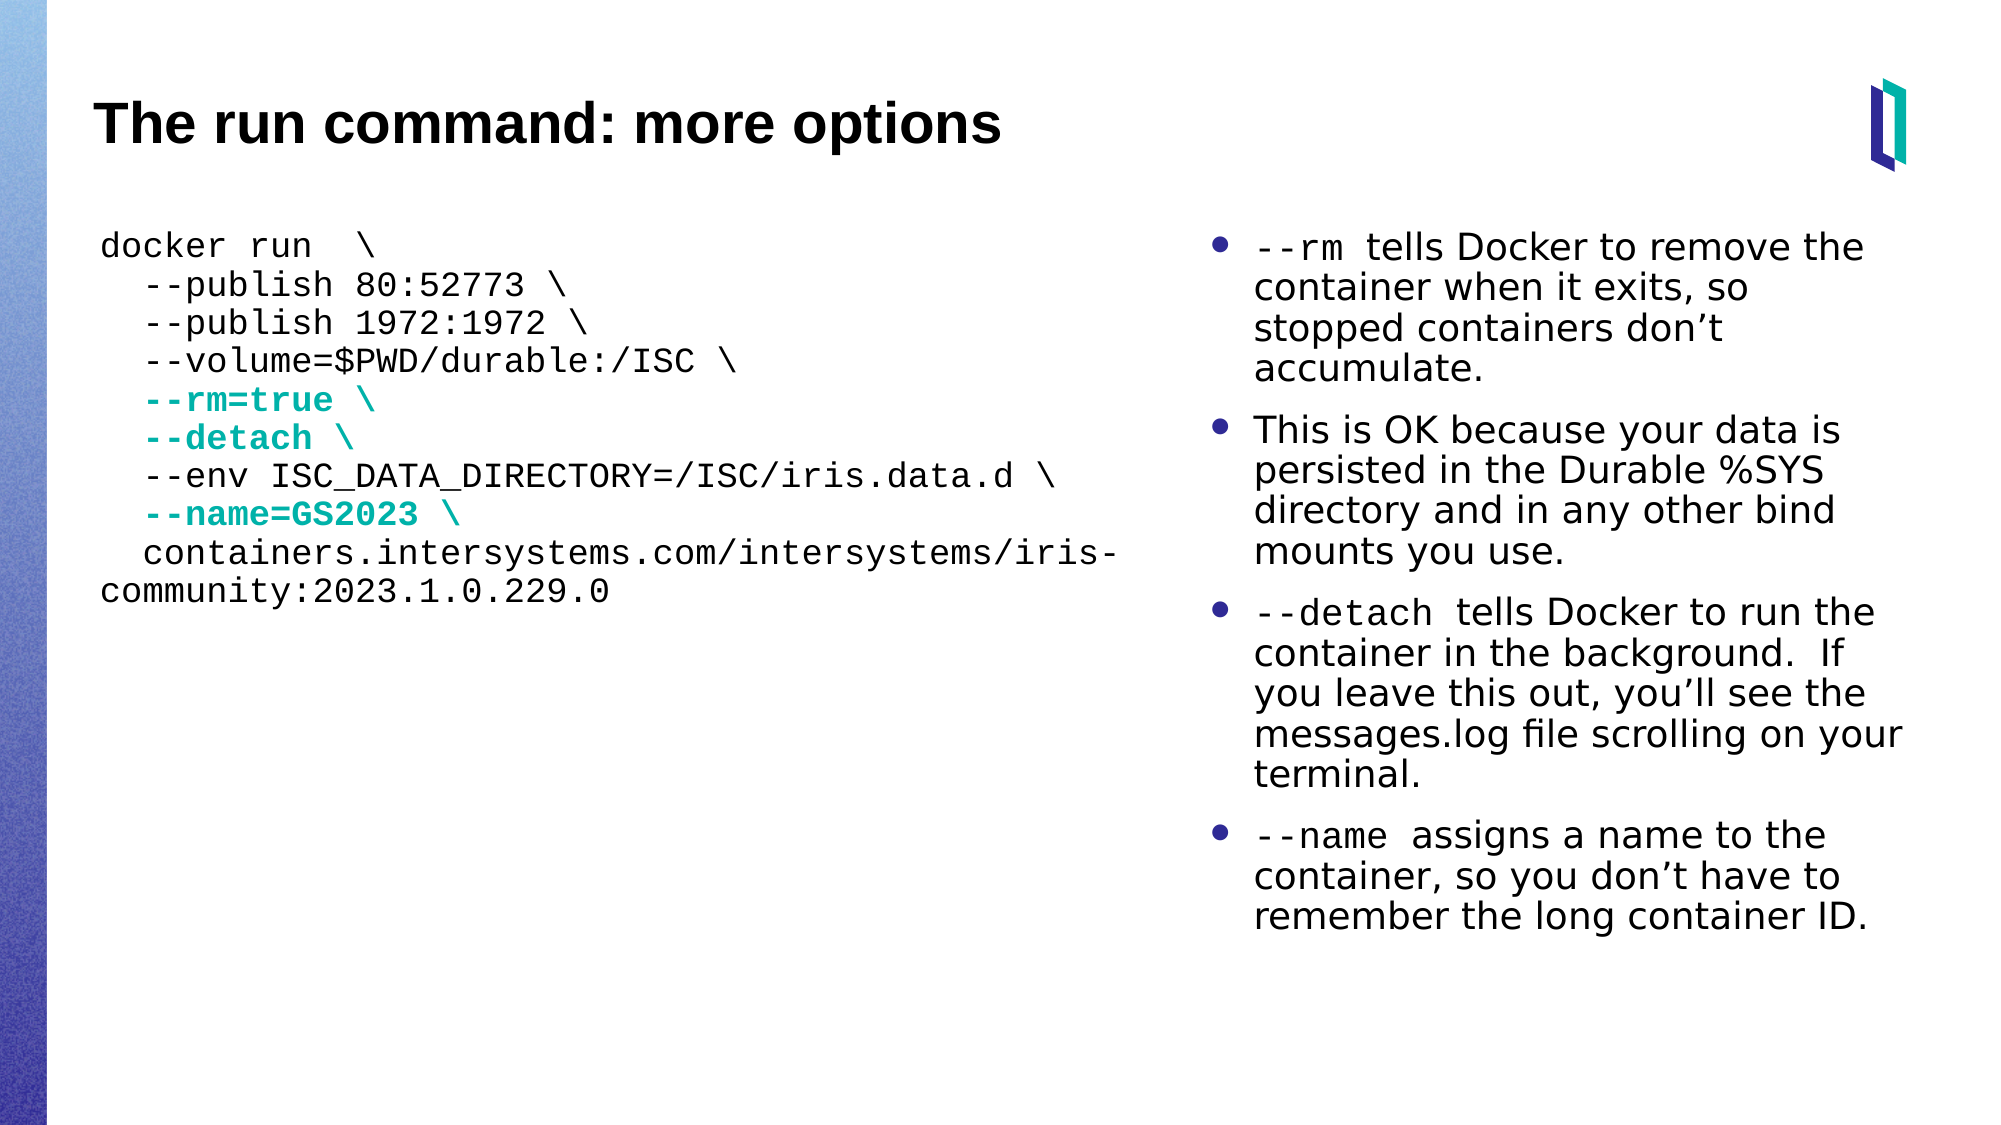

# The run command: more options
docker run  \
  --publish 80:52773 \
  --publish 1972:1972 \
  --volume=$PWD/durable:/ISC \
  --rm=true \
  --detach \
  --env ISC_DATA_DIRECTORY=/ISC/iris.data.d \
  --name=GS2023 \
  containers.intersystems.com/intersystems/iris-community:2023.1.0.229.0

--rm tells Docker to remove the container when it exits, so stopped containers don’t accumulate.
This is OK because your data is persisted in the Durable %SYS directory and in any other bind mounts you use.
--detach tells Docker to run the container in the background.  If you leave this out, you’ll see the messages.log file scrolling on your terminal.
--name assigns a name to the container, so you don’t have to remember the long container ID.